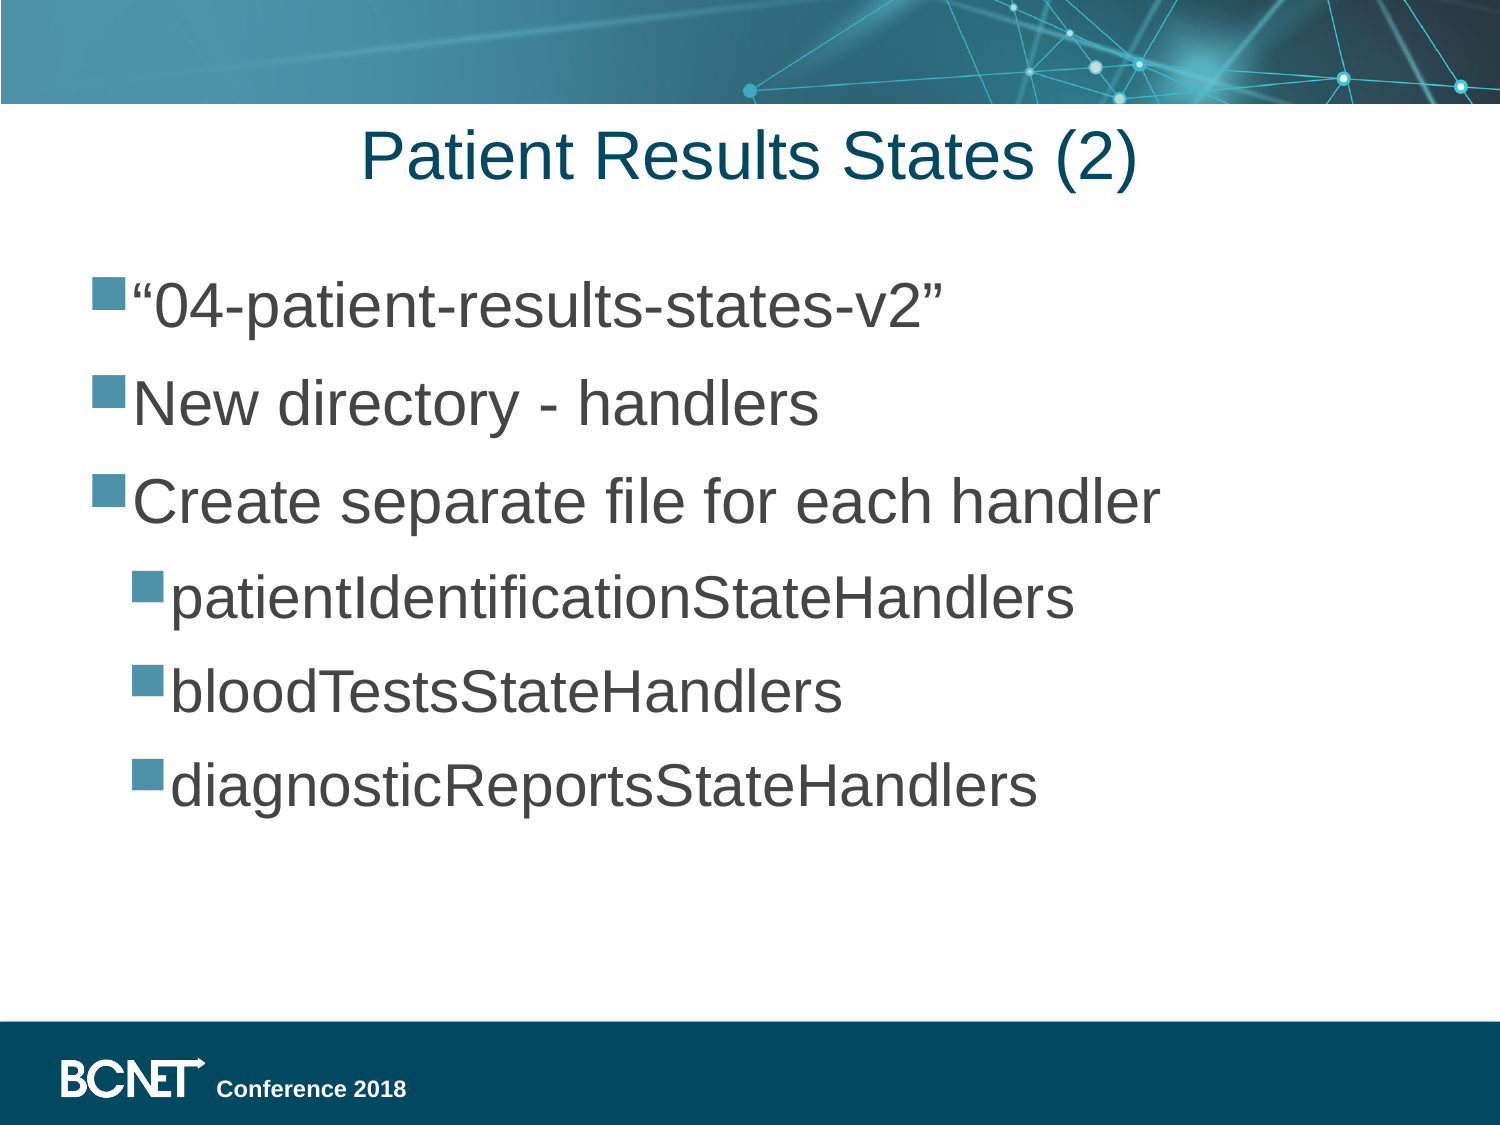

# Patient Results States (2)
“04-patient-results-states-v2”
New directory - handlers
Create separate file for each handler
patientIdentificationStateHandlers
bloodTestsStateHandlers
diagnosticReportsStateHandlers